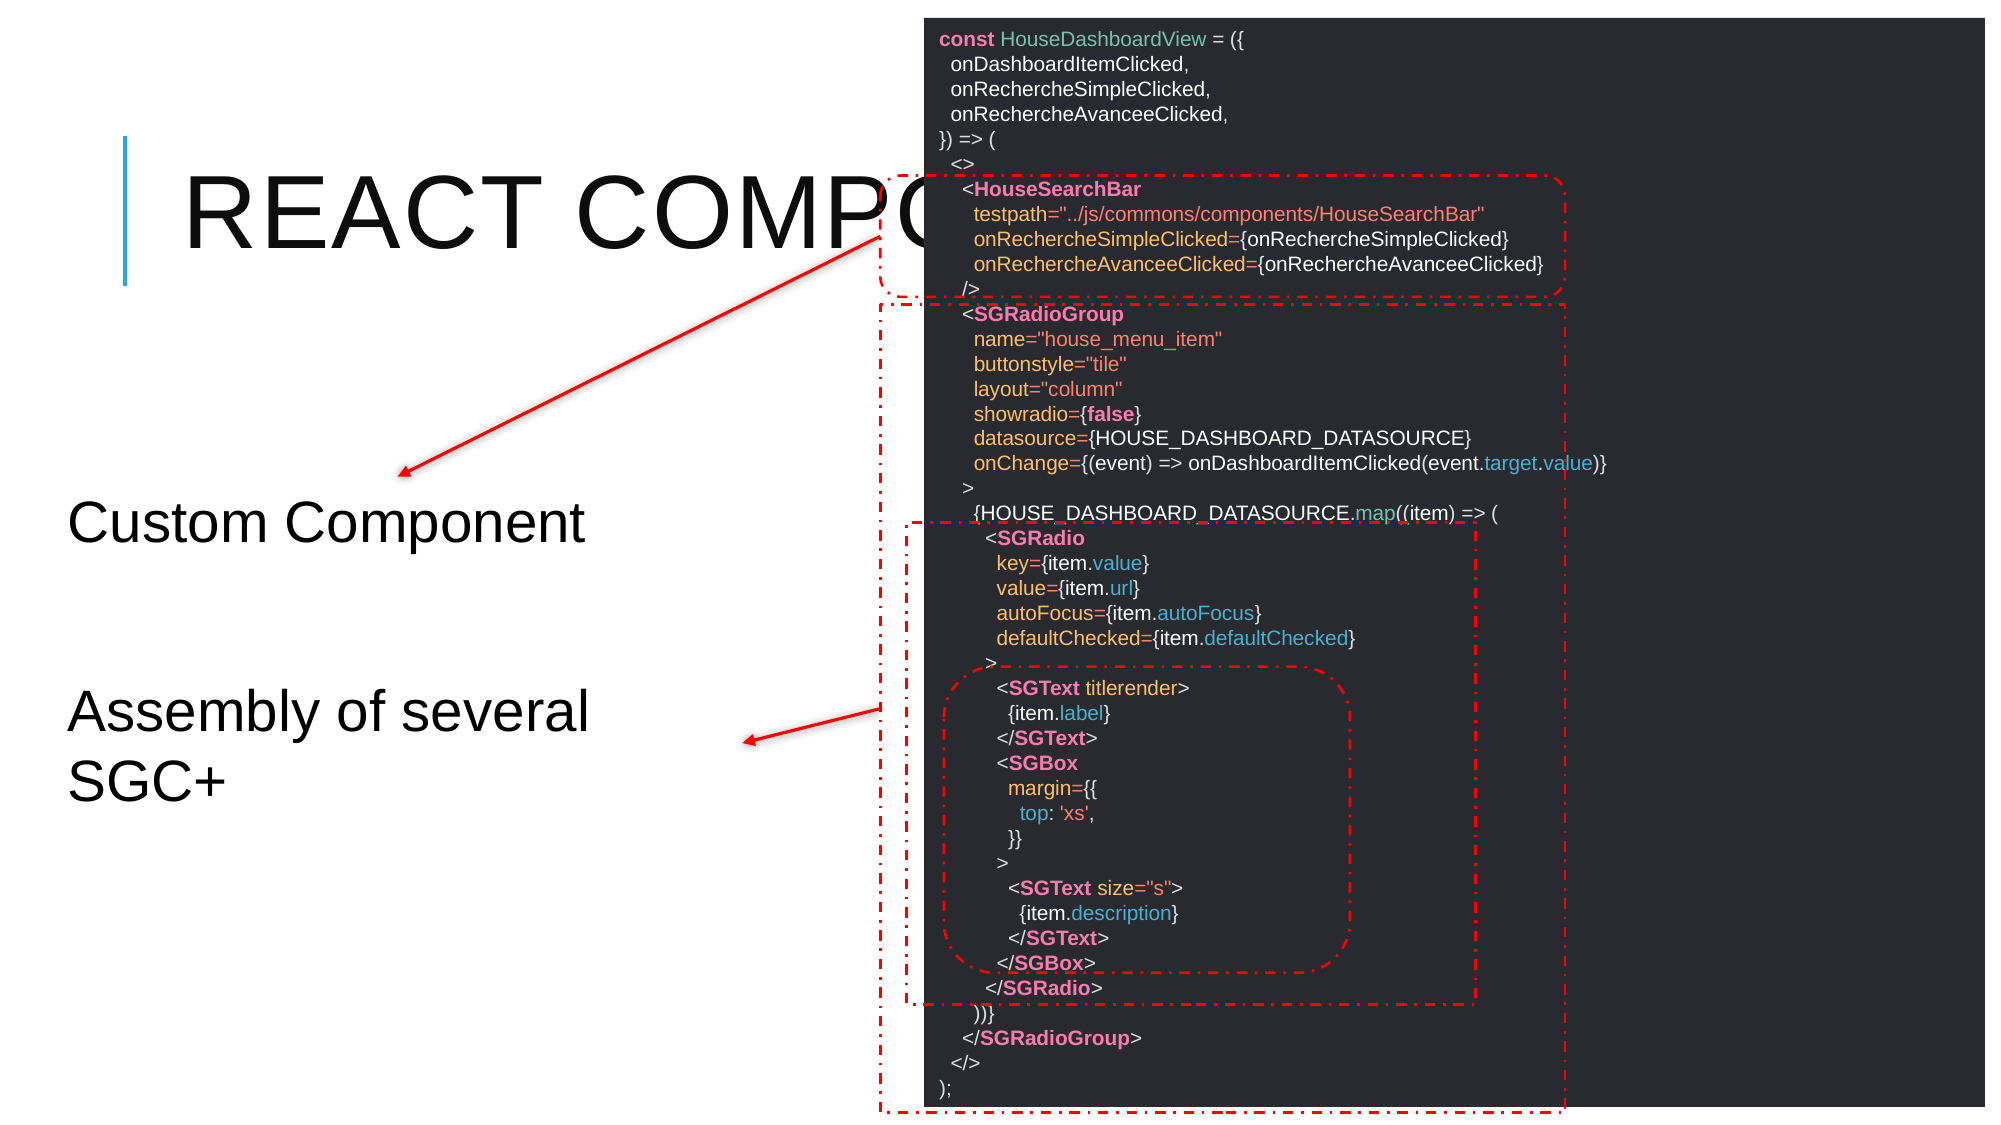

const HouseDashboardView = ({
  onDashboardItemClicked,
  onRechercheSimpleClicked,
  onRechercheAvanceeClicked,
}) => (
  <>
    <HouseSearchBar
      testpath="../js/commons/components/HouseSearchBar"
      onRechercheSimpleClicked={onRechercheSimpleClicked}
      onRechercheAvanceeClicked={onRechercheAvanceeClicked}
    />
    <SGRadioGroup
      name="house_menu_item"
      buttonstyle="tile"
      layout="column"
      showradio={false}
      datasource={HOUSE_DASHBOARD_DATASOURCE}
      onChange={(event) => onDashboardItemClicked(event.target.value)}
    >
      {HOUSE_DASHBOARD_DATASOURCE.map((item) => (
        <SGRadio
          key={item.value}
          value={item.url}
          autoFocus={item.autoFocus}
          defaultChecked={item.defaultChecked}
        >
          <SGText titlerender>
            {item.label}
          </SGText>
          <SGBox
            margin={{
              top: 'xs',
            }}
          >
            <SGText size="s">
              {item.description}
            </SGText>
          </SGBox>
        </SGRadio>
      ))}
    </SGRadioGroup>
  </>
);
# React component

Custom Component

Assembly of several SGC+